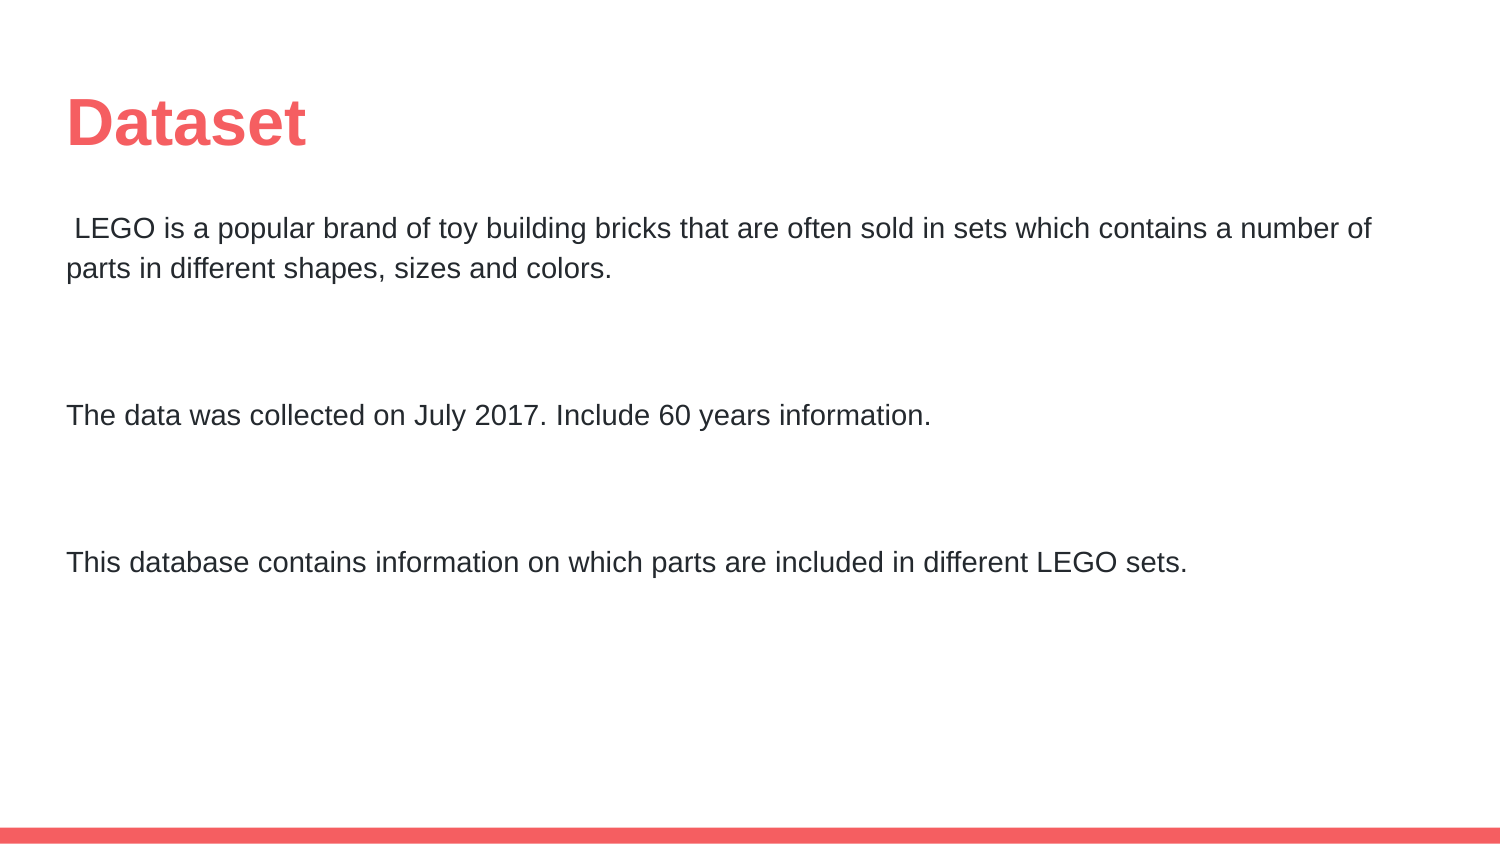

# Dataset
 LEGO is a popular brand of toy building bricks that are often sold in sets which contains a number of parts in different shapes, sizes and colors.

The data was collected on July 2017. Include 60 years information.

This database contains information on which parts are included in different LEGO sets.